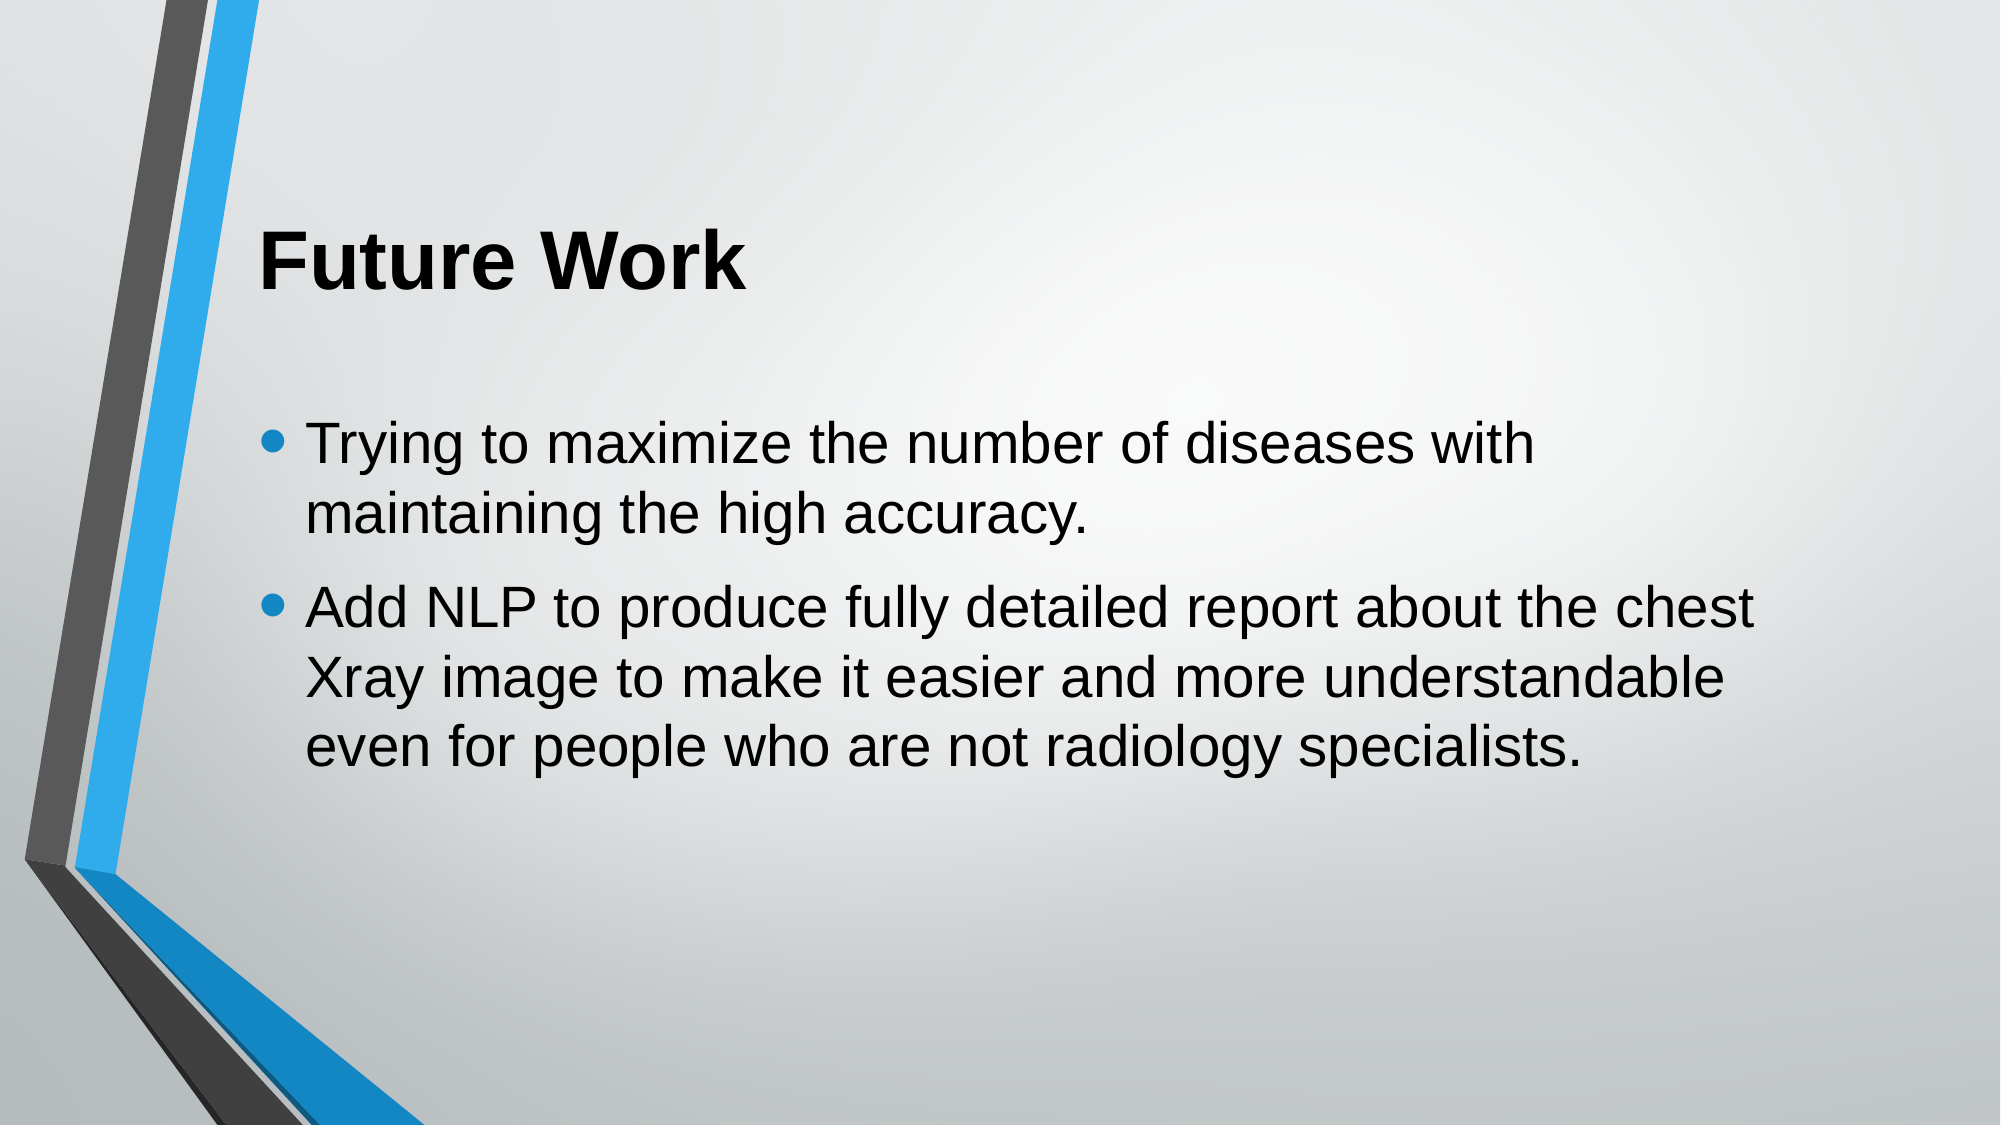

# Future Work
Trying to maximize the number of diseases with maintaining the high accuracy.
Add NLP to produce fully detailed report about the chest Xray image to make it easier and more understandable even for people who are not radiology specialists.